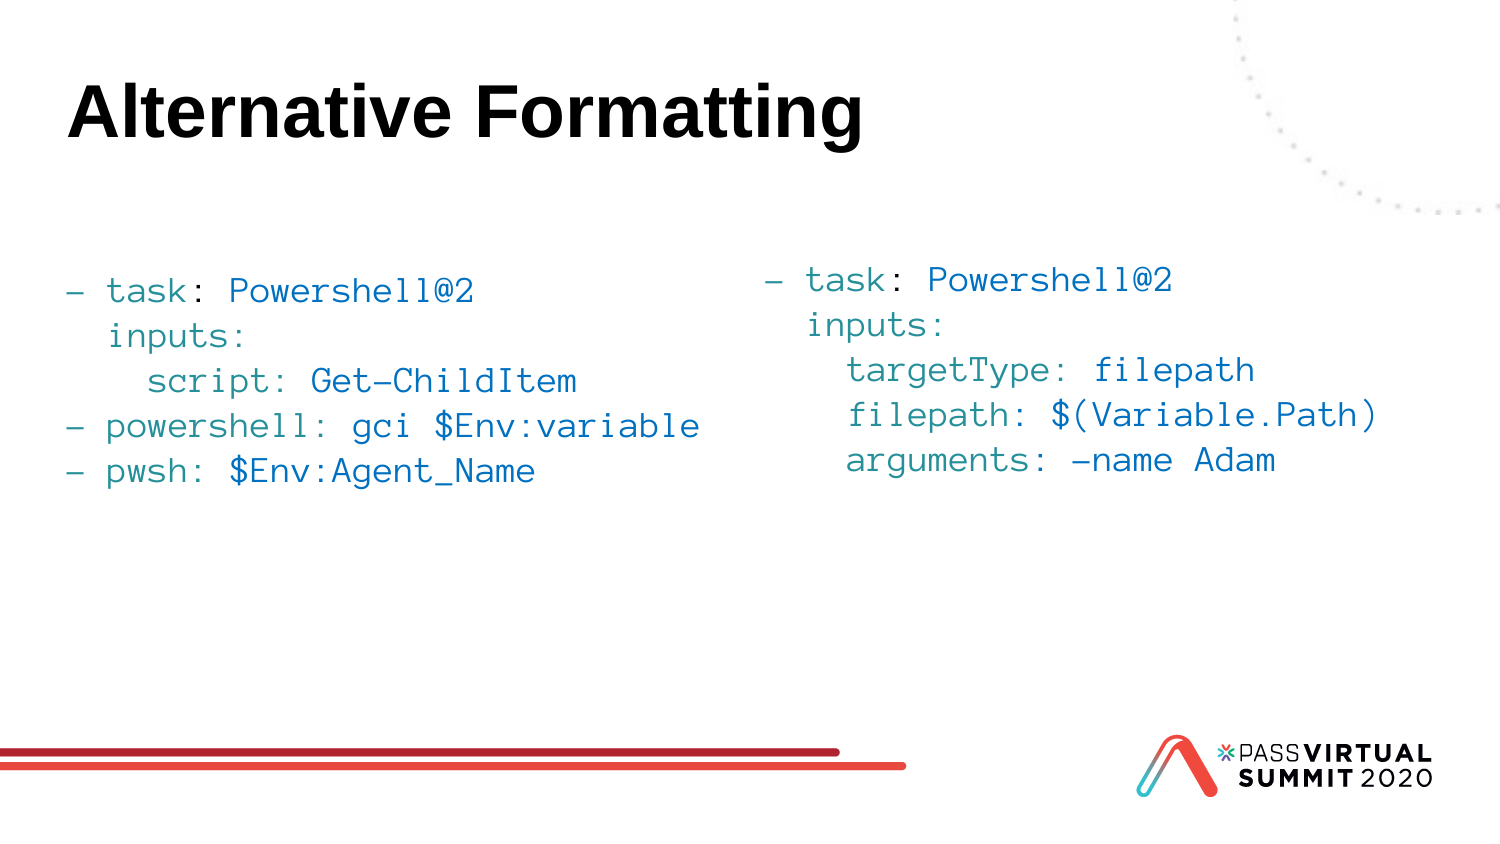

# Alternative Formatting
- task: Powershell@2
  inputs:
    targetType: filepath
    filepath: $(Variable.Path)
    arguments: -name Adam
- task: Powershell@2
  inputs:
    script: Get-ChildItem
- powershell: gci $Env:variable
- pwsh: $Env:Agent_Name